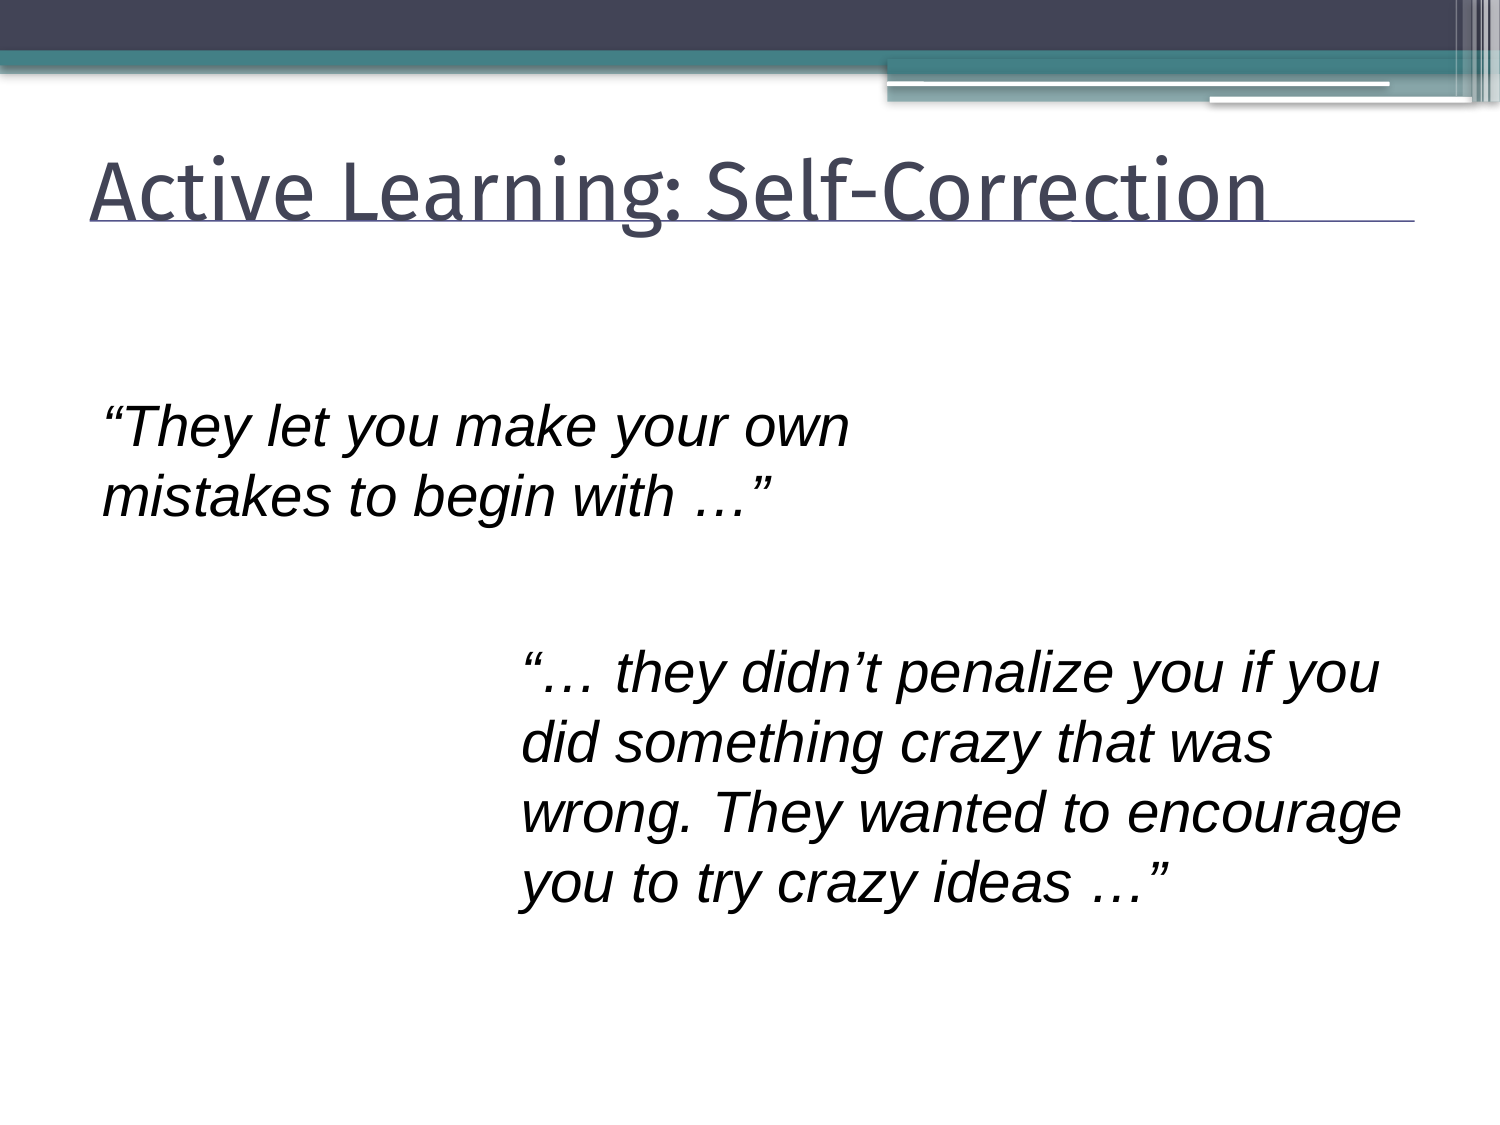

# Active Learning: Self-Correction
“They let you make your own mistakes to begin with …”
“… they didn’t penalize you if you did something crazy that was wrong. They wanted to encourage you to try crazy ideas …”